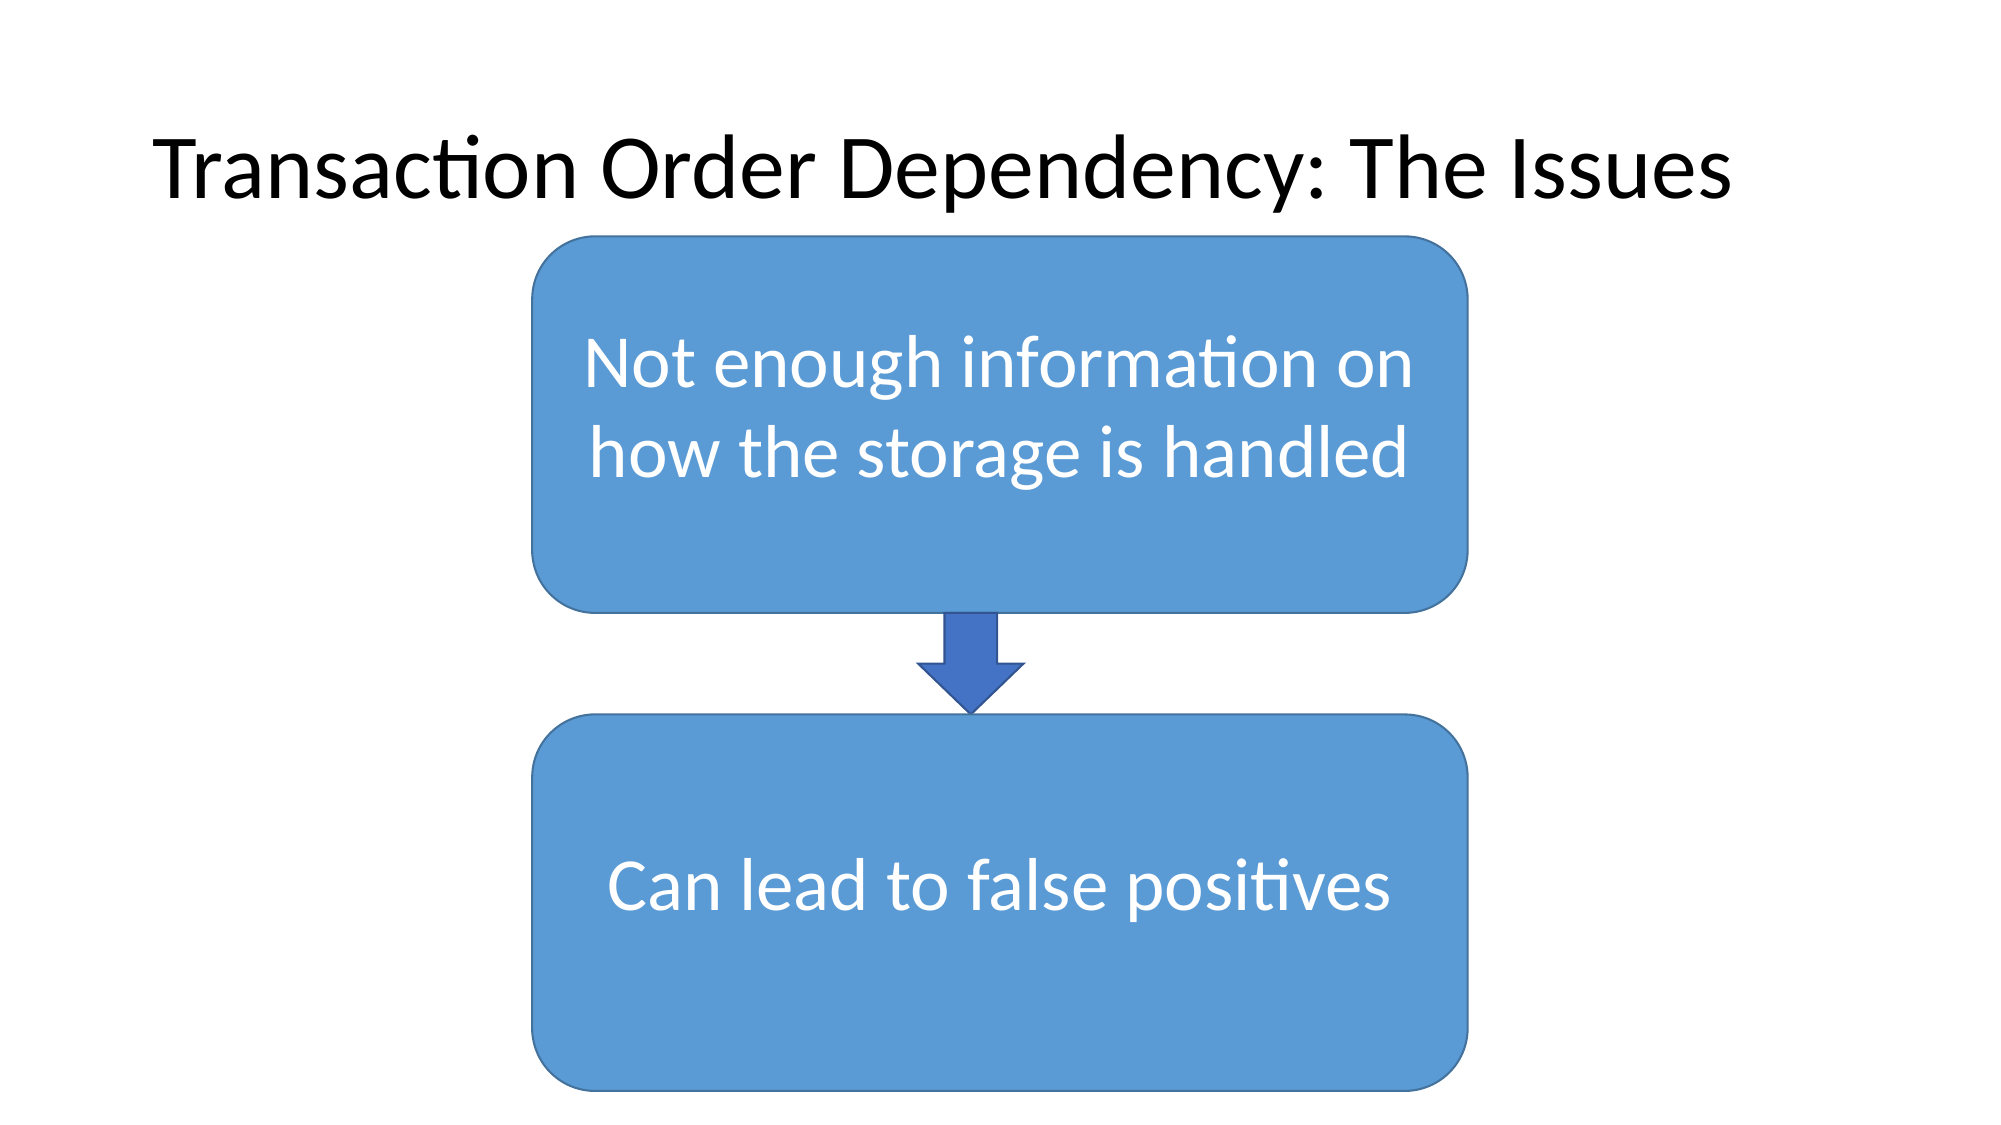

# Transaction Order Dependency: The Issues
Not enough information on how the storage is handled

Can lead to false positives